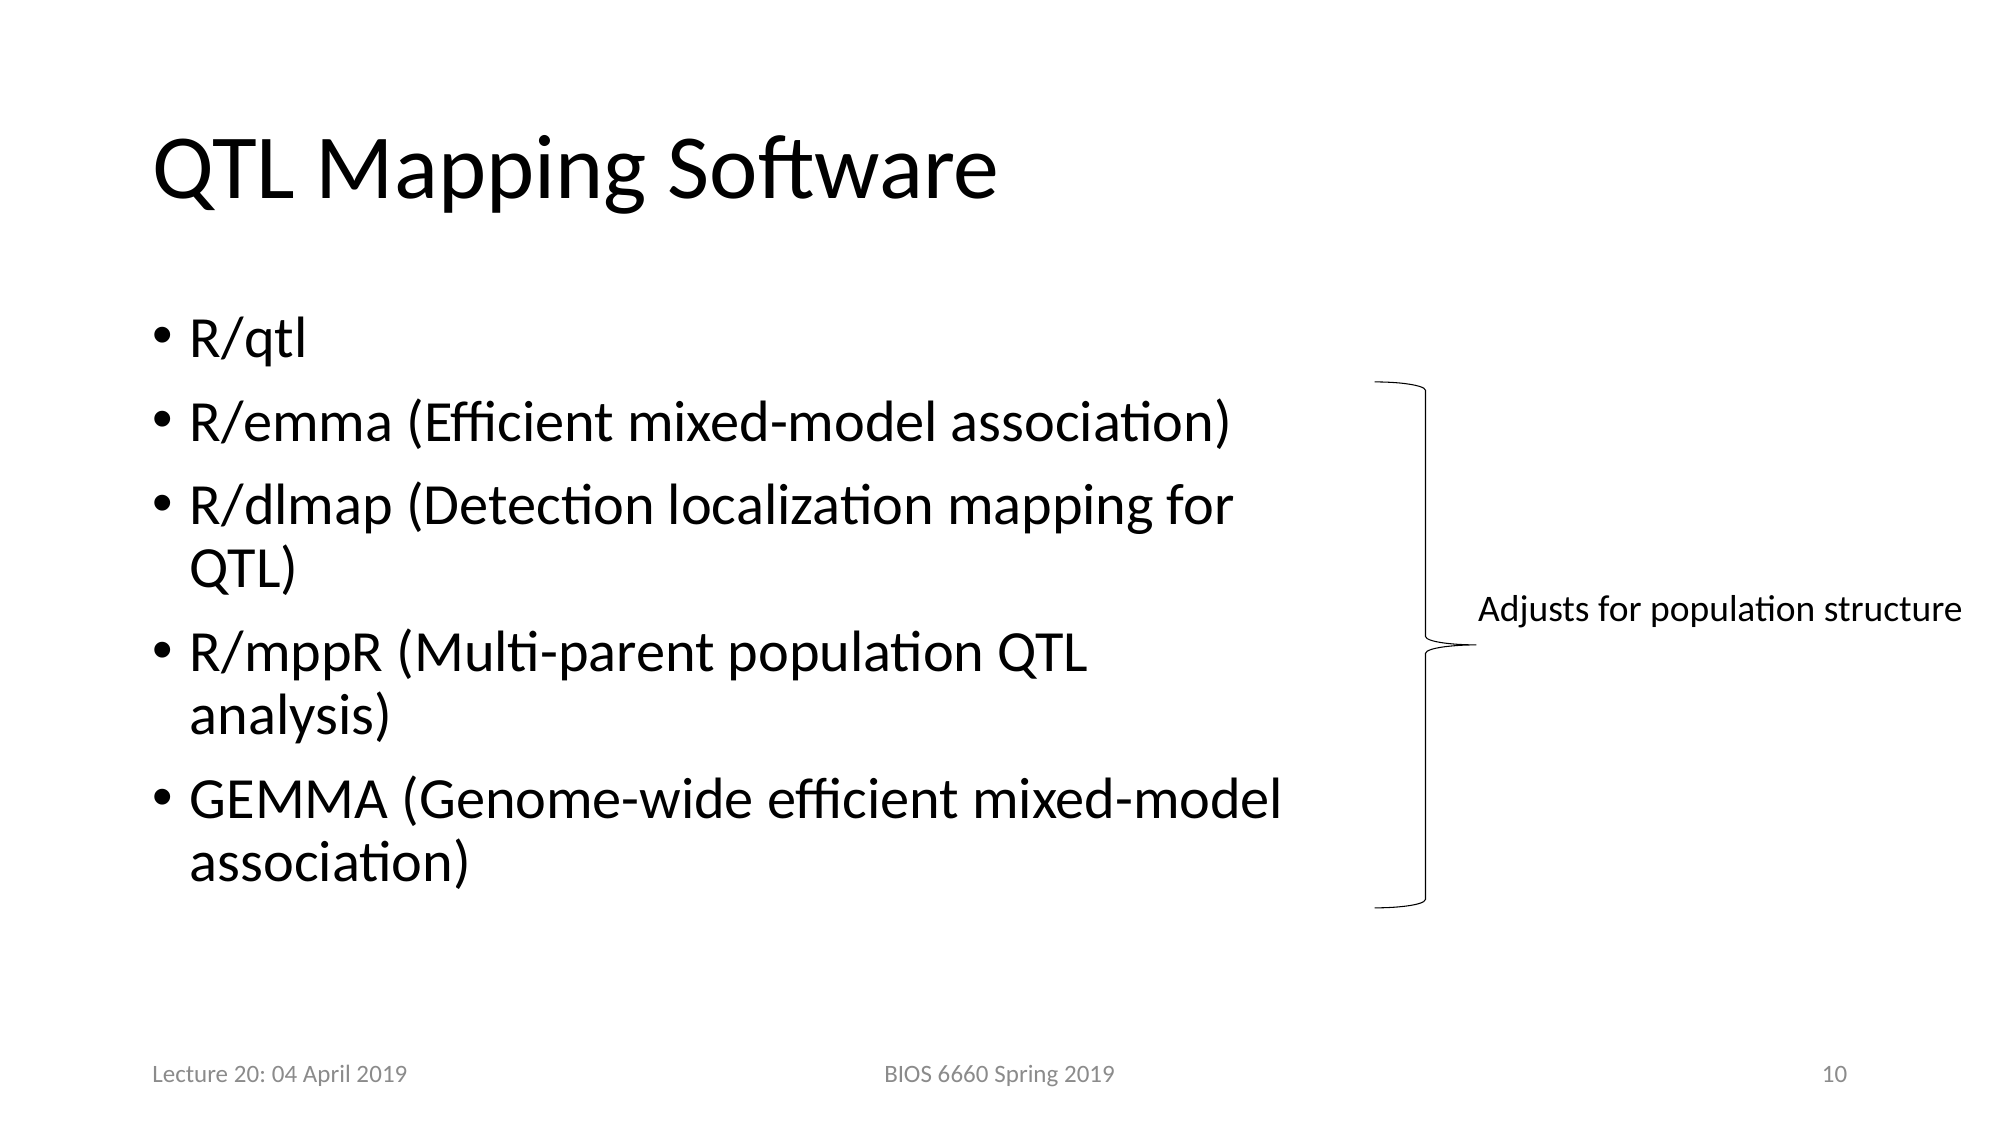

# QTL Mapping Software
R/qtl
R/emma (Efficient mixed-model association)
R/dlmap (Detection localization mapping for QTL)
R/mppR (Multi-parent population QTL analysis)
GEMMA (Genome-wide efficient mixed-model association)

Adjusts for population structure
Lecture 20: 04 April 2019
BIOS 6660 Spring 2019
10